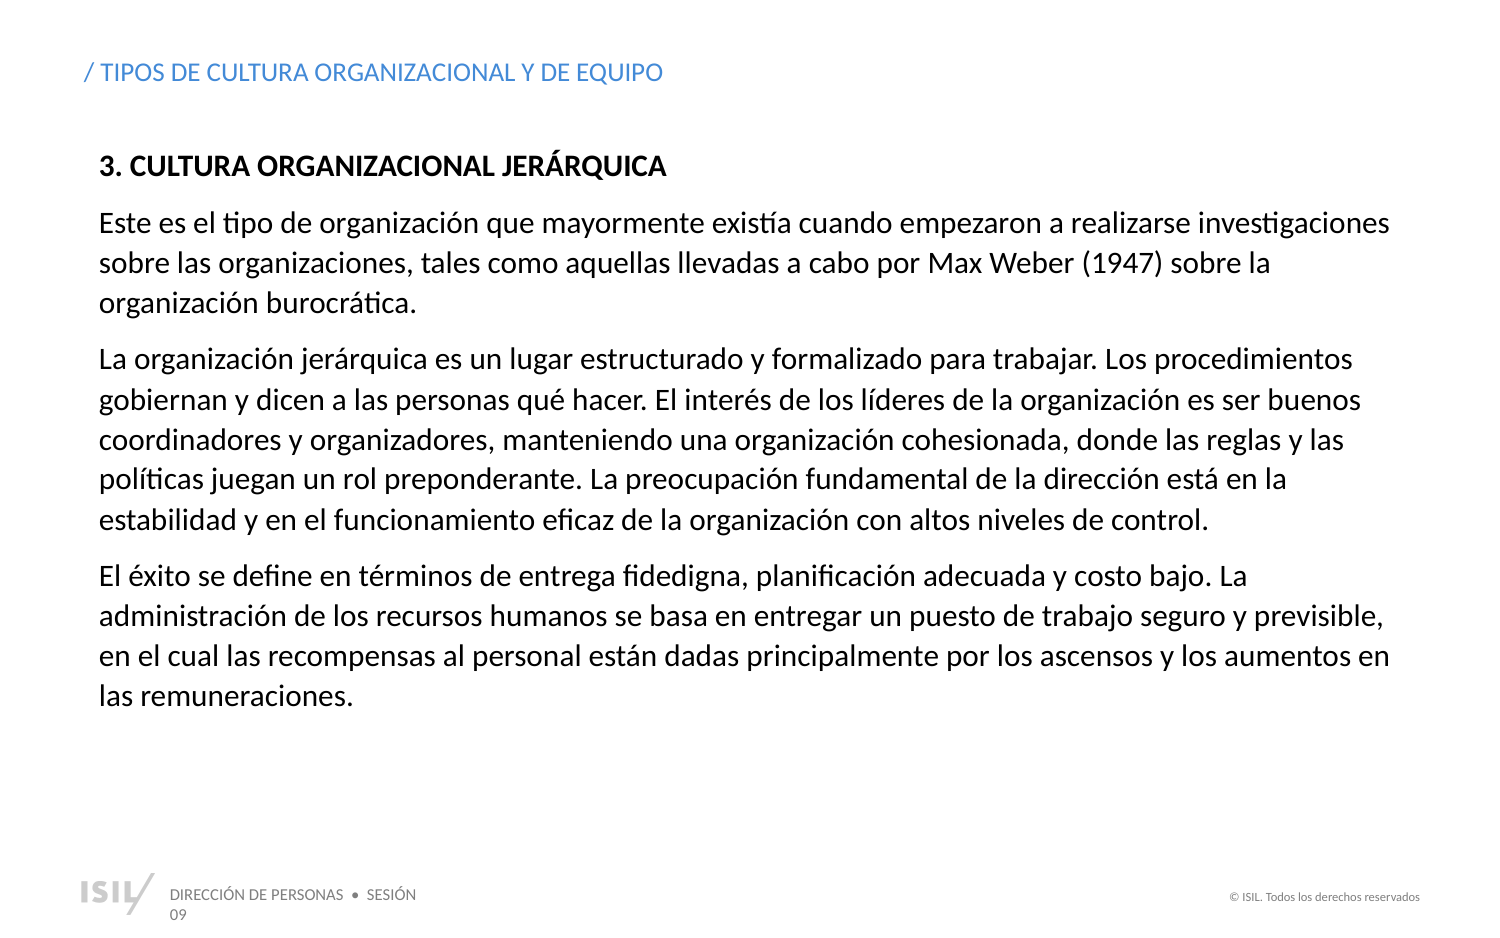

/ TIPOS DE CULTURA ORGANIZACIONAL Y DE EQUIPO
3. CULTURA ORGANIZACIONAL JERÁRQUICA
Este es el tipo de organización que mayormente existía cuando empezaron a realizarse investigaciones sobre las organizaciones, tales como aquellas llevadas a cabo por Max Weber (1947) sobre la organización burocrática.
La organización jerárquica es un lugar estructurado y formalizado para trabajar. Los procedimientos gobiernan y dicen a las personas qué hacer. El interés de los líderes de la organización es ser buenos coordinadores y organizadores, manteniendo una organización cohesionada, donde las reglas y las políticas juegan un rol preponderante. La preocupación fundamental de la dirección está en la estabilidad y en el funcionamiento eficaz de la organización con altos niveles de control.
El éxito se define en términos de entrega fidedigna, planificación adecuada y costo bajo. La administración de los recursos humanos se basa en entregar un puesto de trabajo seguro y previsible, en el cual las recompensas al personal están dadas principalmente por los ascensos y los aumentos en las remuneraciones.